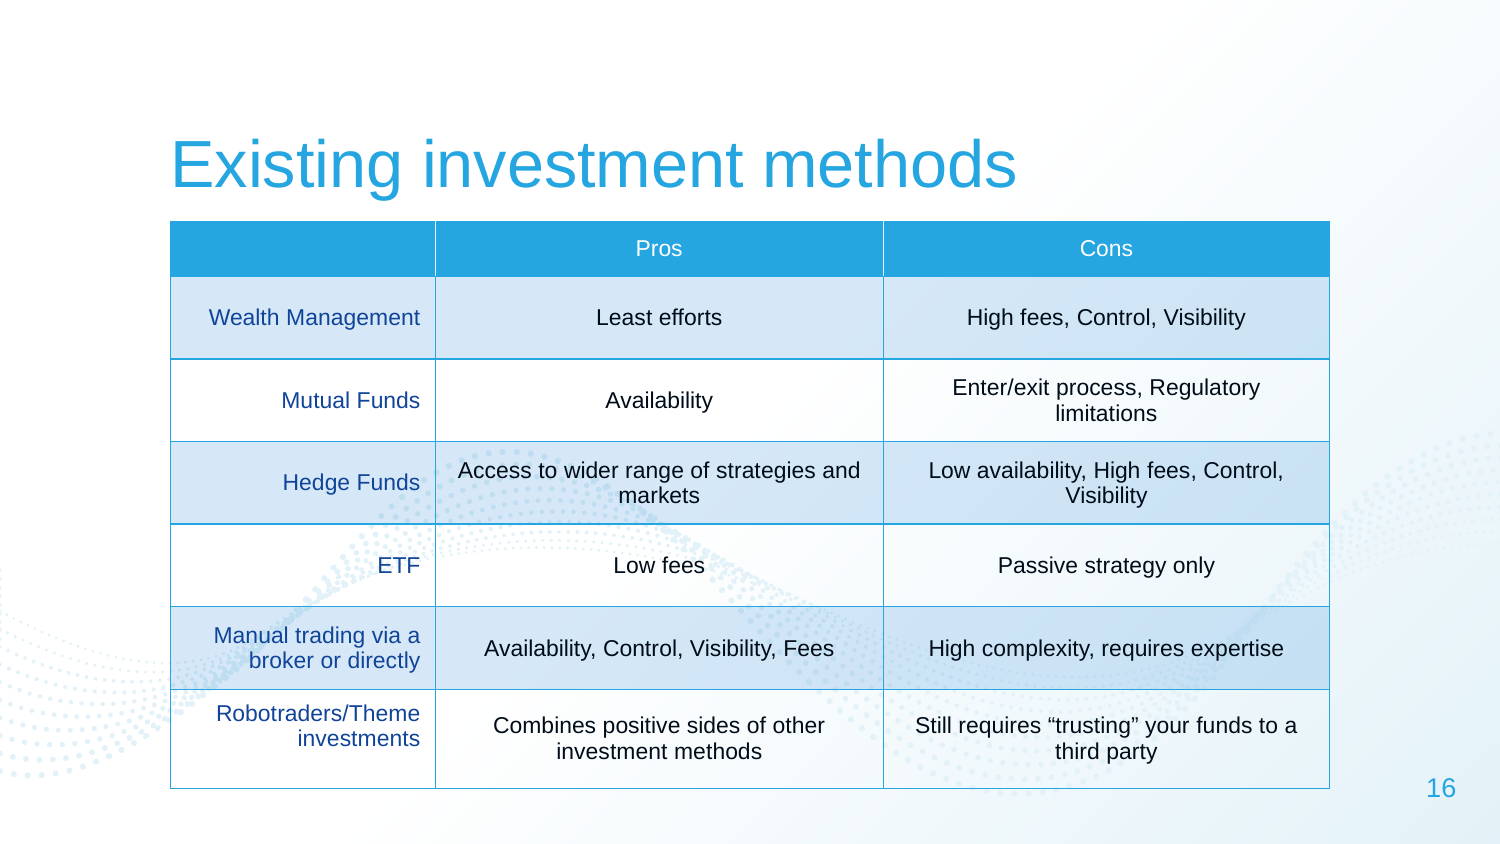

# Existing investment methods
|  | Pros | Cons |
| --- | --- | --- |
| Wealth Management | Least efforts | High fees, Control, Visibility |
| Mutual Funds | Availability | Enter/exit process, Regulatory limitations |
| Hedge Funds | Access to wider range of strategies and markets | Low availability, High fees, Control, Visibility |
| ETF | Low fees | Passive strategy only |
| Manual trading via a broker or directly | Availability, Control, Visibility, Fees | High complexity, requires expertise |
| Robotraders/Theme investments | Combines positive sides of other investment methods | Still requires “trusting” your funds to a third party |
16